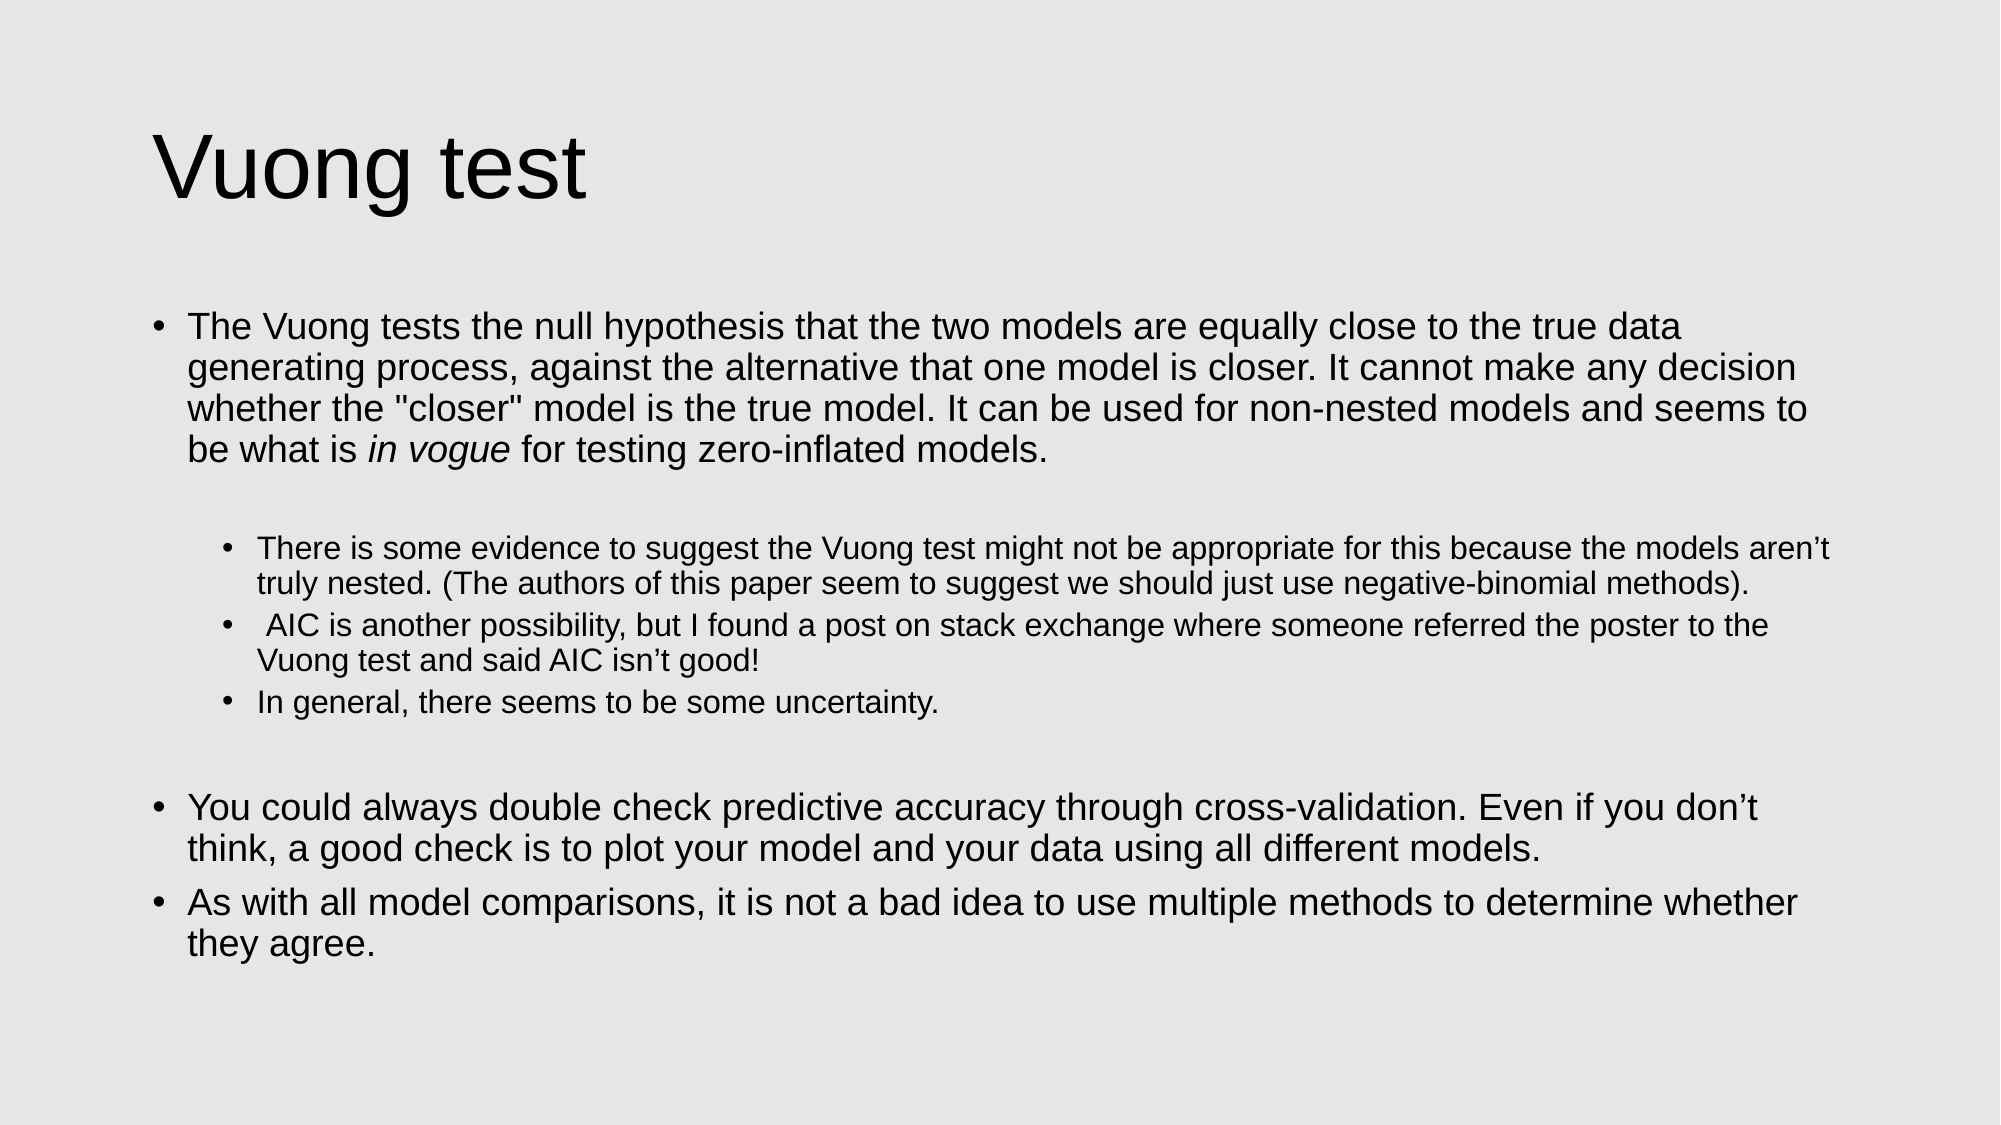

# Vuong test
The Vuong tests the null hypothesis that the two models are equally close to the true data generating process, against the alternative that one model is closer. It cannot make any decision whether the "closer" model is the true model. It can be used for non-nested models and seems to be what is in vogue for testing zero-inflated models.

There is some evidence to suggest the Vuong test might not be appropriate for this because the models aren’t truly nested. (The authors of this paper seem to suggest we should just use negative-binomial methods).
 AIC is another possibility, but I found a post on stack exchange where someone referred the poster to the Vuong test and said AIC isn’t good!
In general, there seems to be some uncertainty.

You could always double check predictive accuracy through cross-validation. Even if you don’t think, a good check is to plot your model and your data using all different models.
As with all model comparisons, it is not a bad idea to use multiple methods to determine whether they agree.